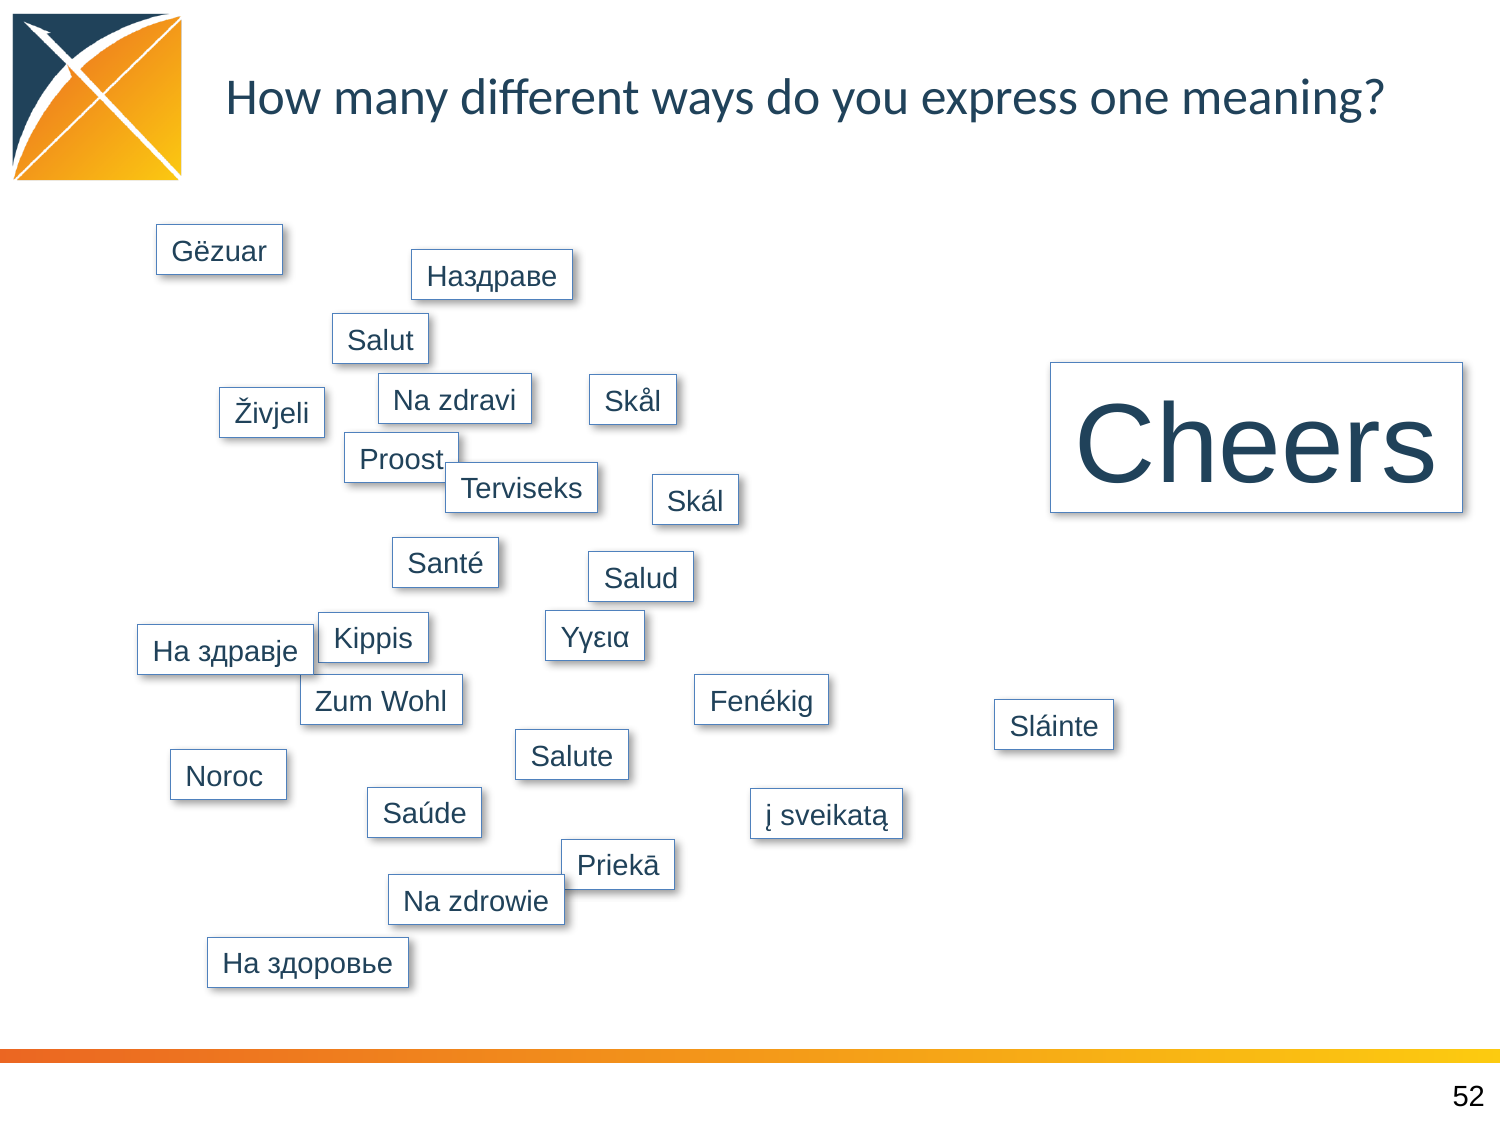

# How many different ways do you express one meaning?
Gëzuar
Наздраве
Salut
Cheers
Na zdravi
Skål
Živjeli
Proost
Terviseks
Skál
Santé
Salud
Υγεια
Kippis
На здравје
Zum Wohl
Fenékig
Sláinte
Salute
Noroc
Saúde
į sveikatą
Priekā
Na zdrowie
На здоровье
52